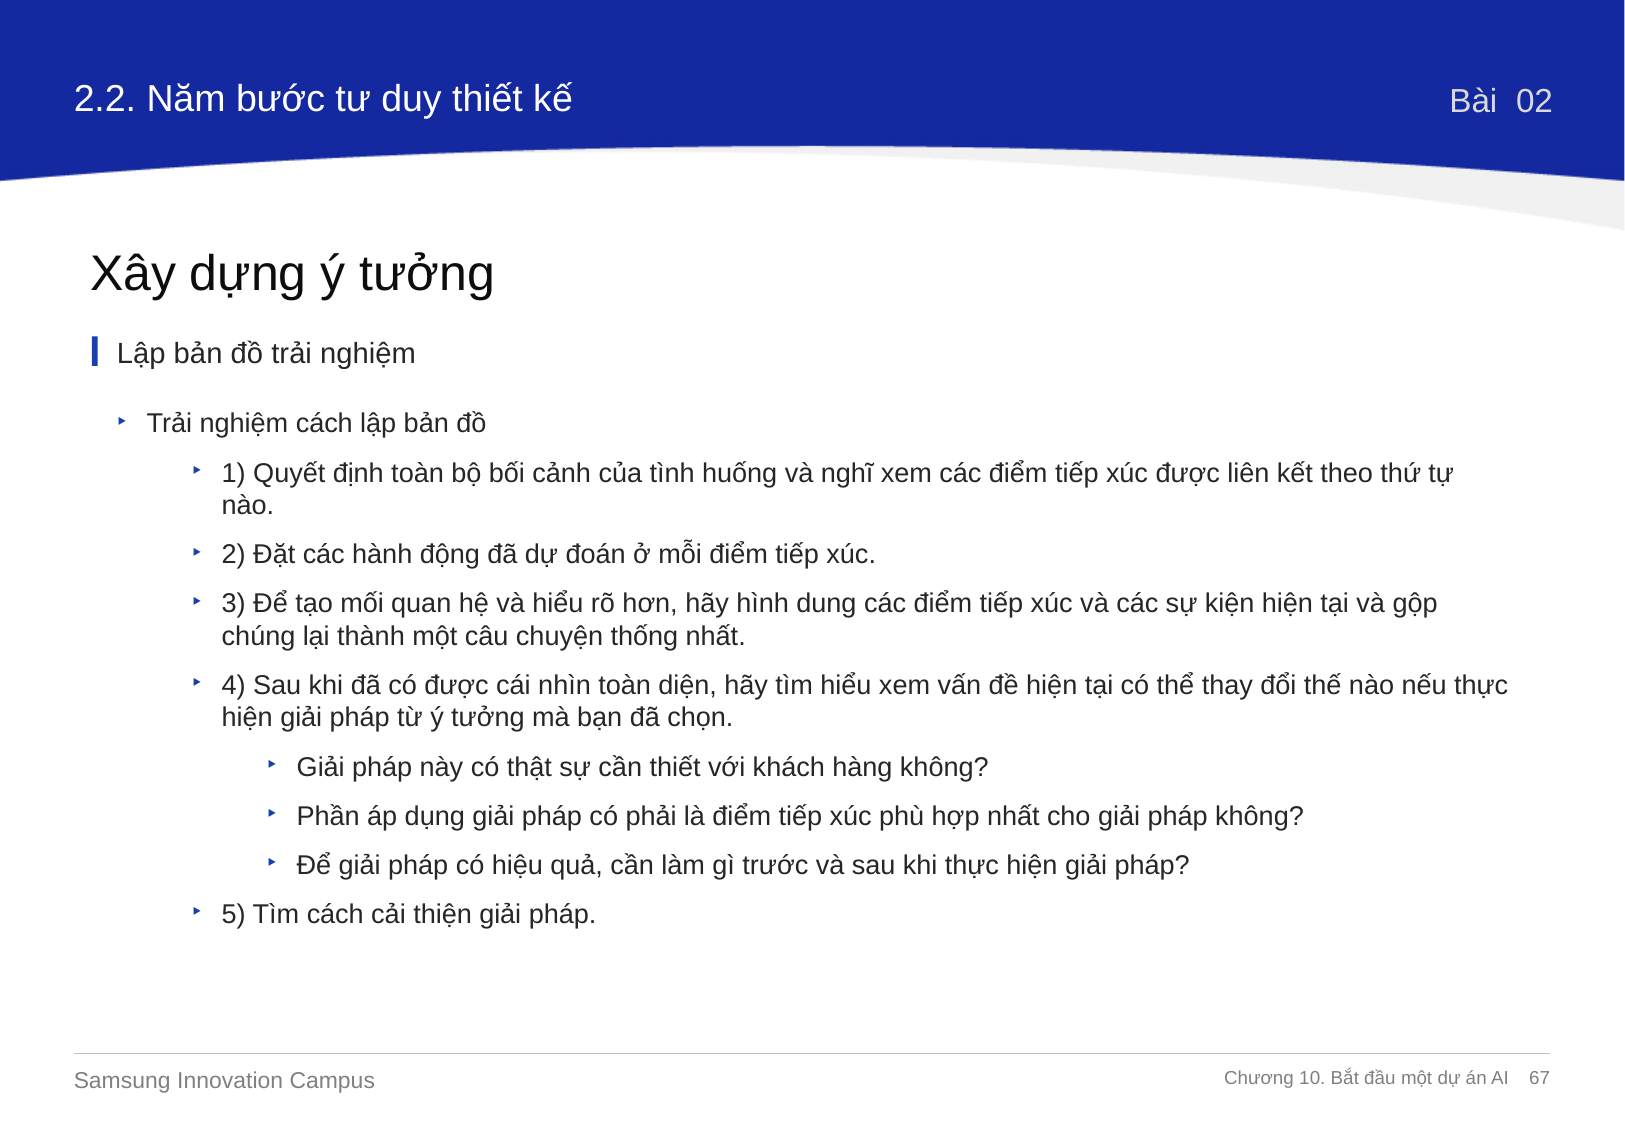

2.2. Năm bước tư duy thiết kế
Bài  02
Xây dựng ý tưởng
Lập bản đồ trải nghiệm

Trải nghiệm cách lập bản đồ
1) Quyết định toàn bộ bối cảnh của tình huống và nghĩ xem các điểm tiếp xúc được liên kết theo thứ tự nào.
2) Đặt các hành động đã dự đoán ở mỗi điểm tiếp xúc.
3) Để tạo mối quan hệ và hiểu rõ hơn, hãy hình dung các điểm tiếp xúc và các sự kiện hiện tại và gộp chúng lại thành một câu chuyện thống nhất.
4) Sau khi đã có được cái nhìn toàn diện, hãy tìm hiểu xem vấn đề hiện tại có thể thay đổi thế nào nếu thực hiện giải pháp từ ý tưởng mà bạn đã chọn.
Giải pháp này có thật sự cần thiết với khách hàng không?
Phần áp dụng giải pháp có phải là điểm tiếp xúc phù hợp nhất cho giải pháp không?
Để giải pháp có hiệu quả, cần làm gì trước và sau khi thực hiện giải pháp?
5) Tìm cách cải thiện giải pháp.